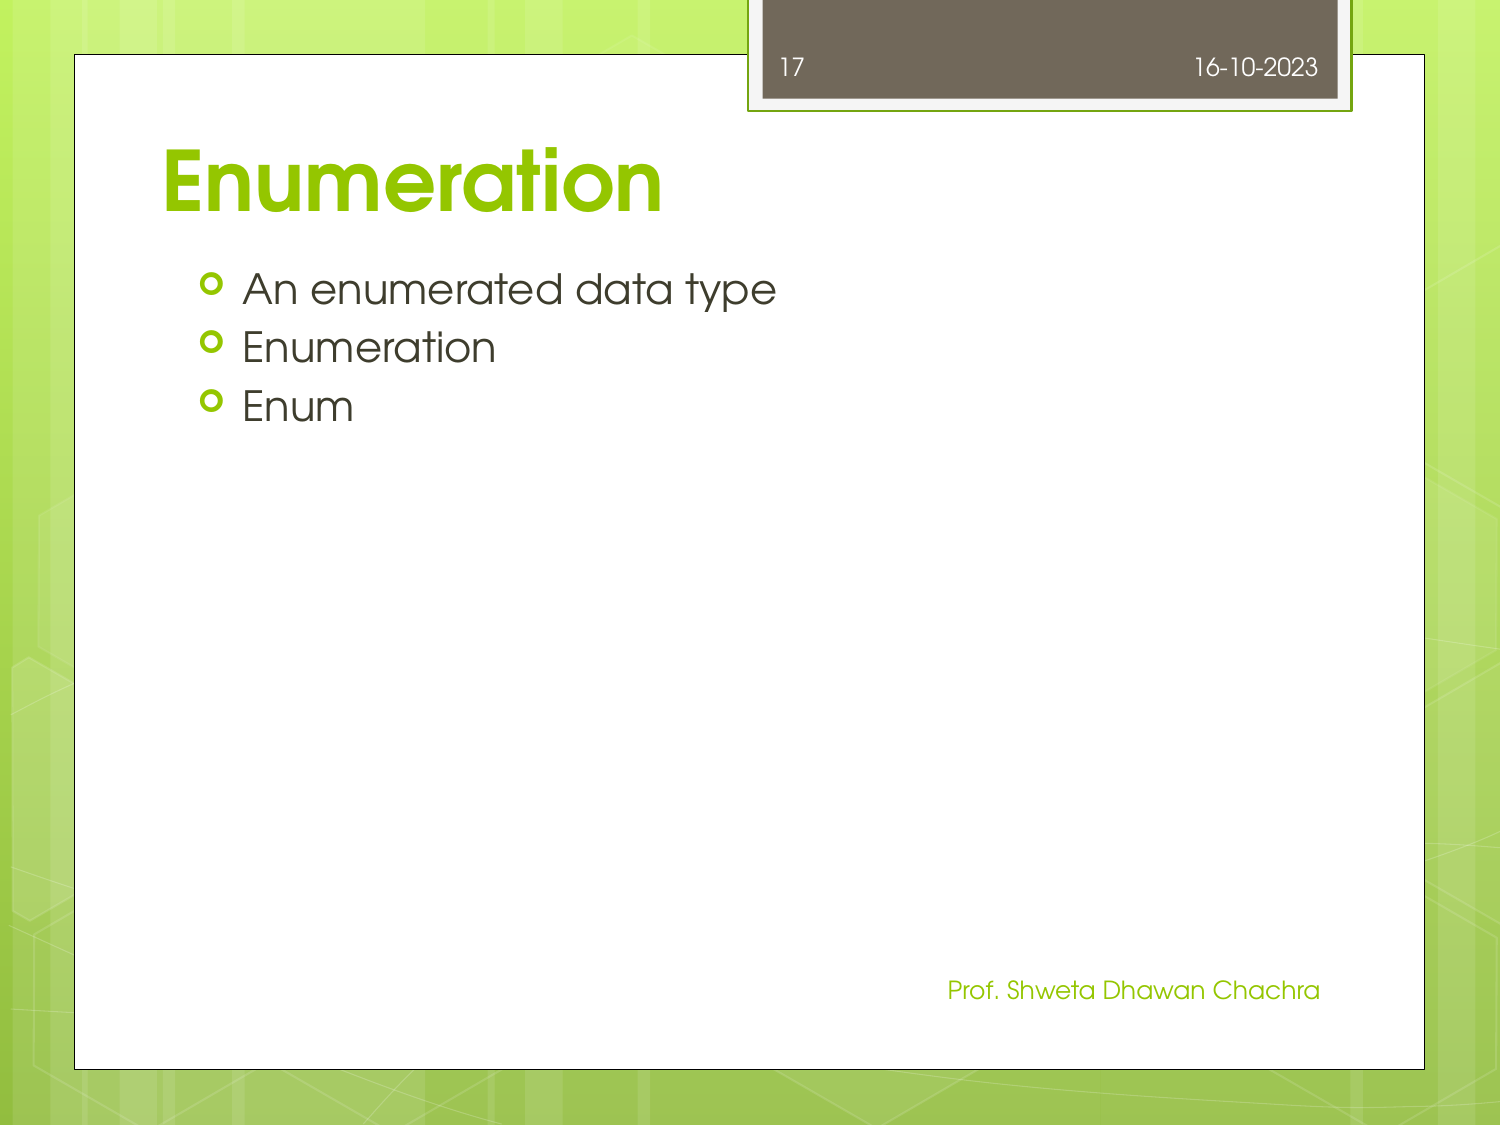

17
16-10-2023
# Enumeration
An enumerated data type
Enumeration
Enum
Prof. Shweta Dhawan Chachra